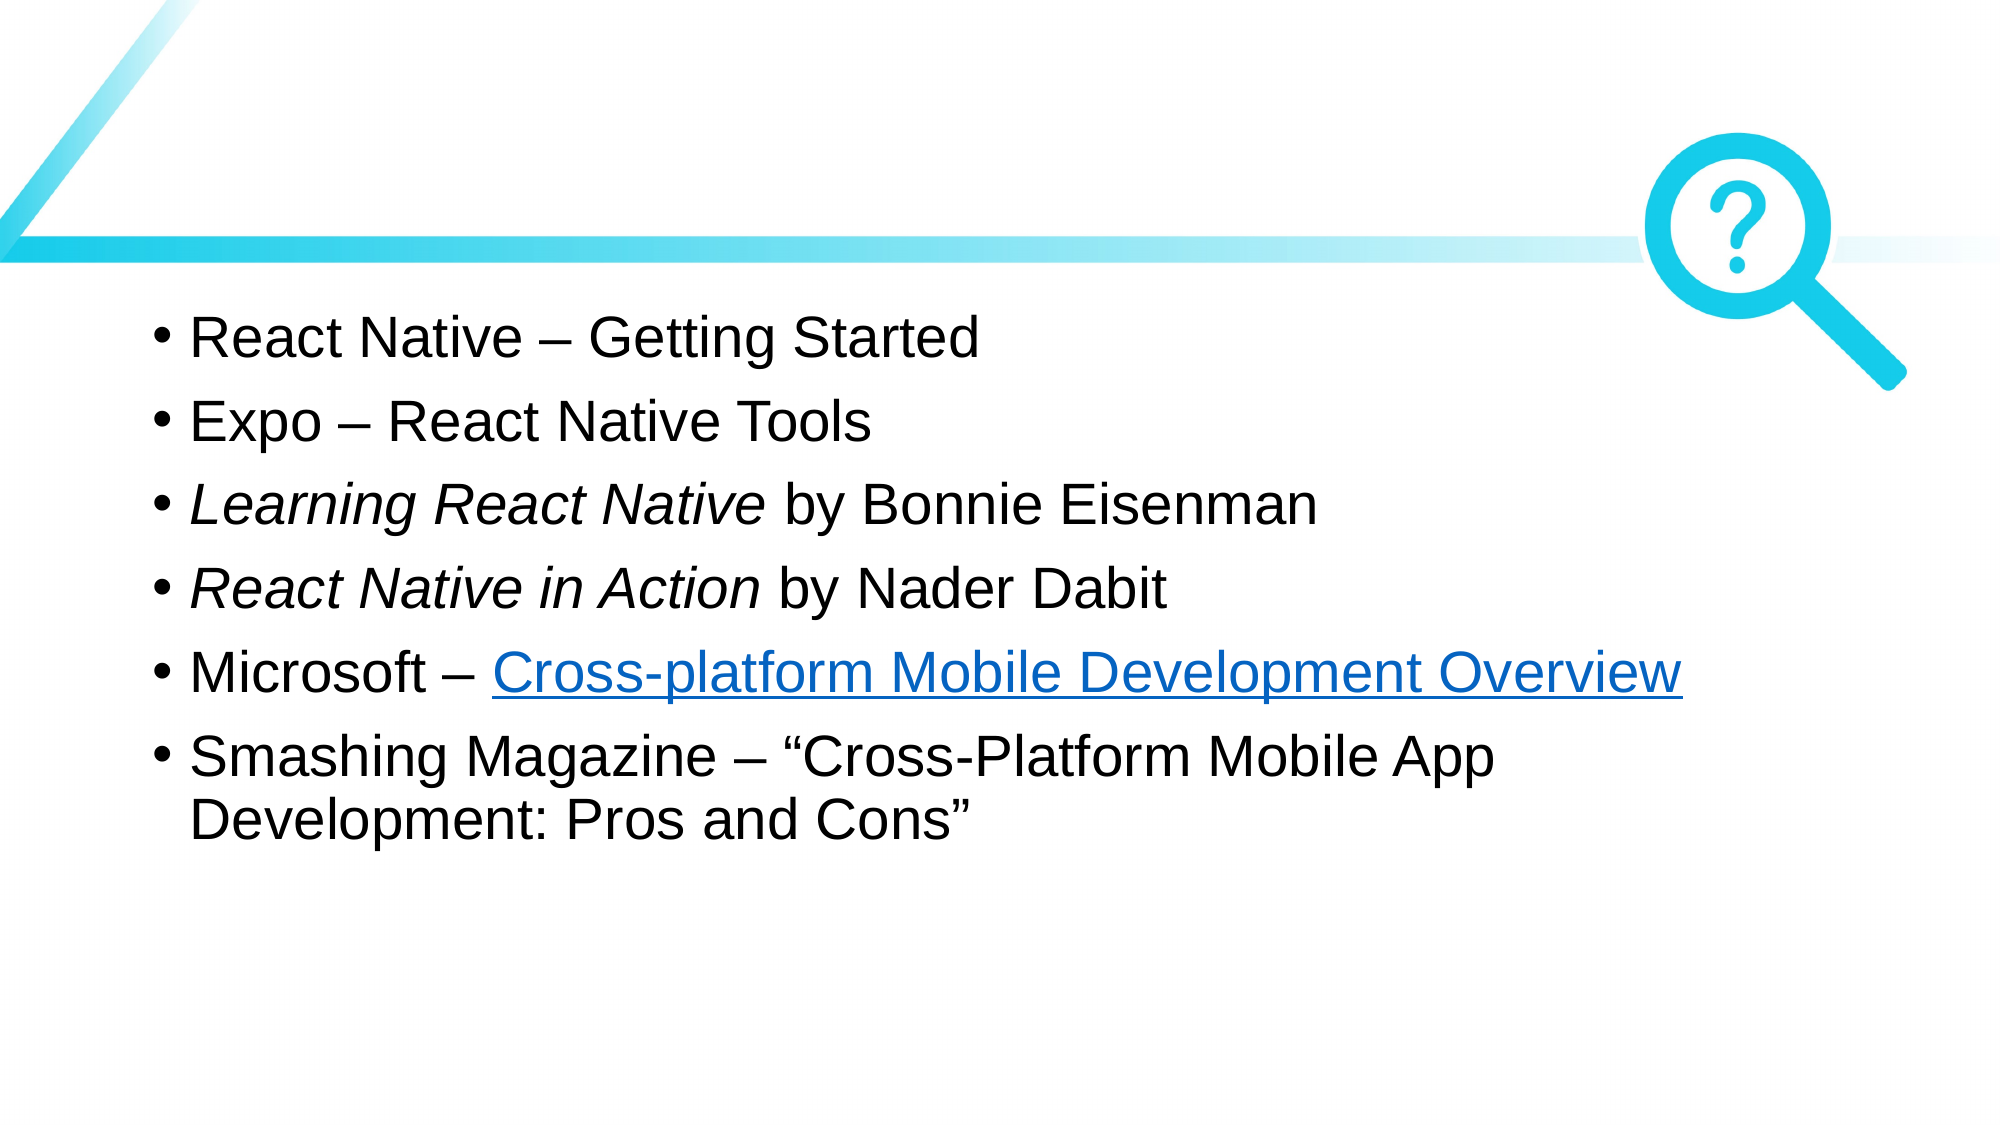

#
React Native – Getting Started
Expo – React Native Tools
Learning React Native by Bonnie Eisenman
React Native in Action by Nader Dabit
Microsoft – Cross-platform Mobile Development Overview
Smashing Magazine – “Cross‑Platform Mobile App Development: Pros and Cons”